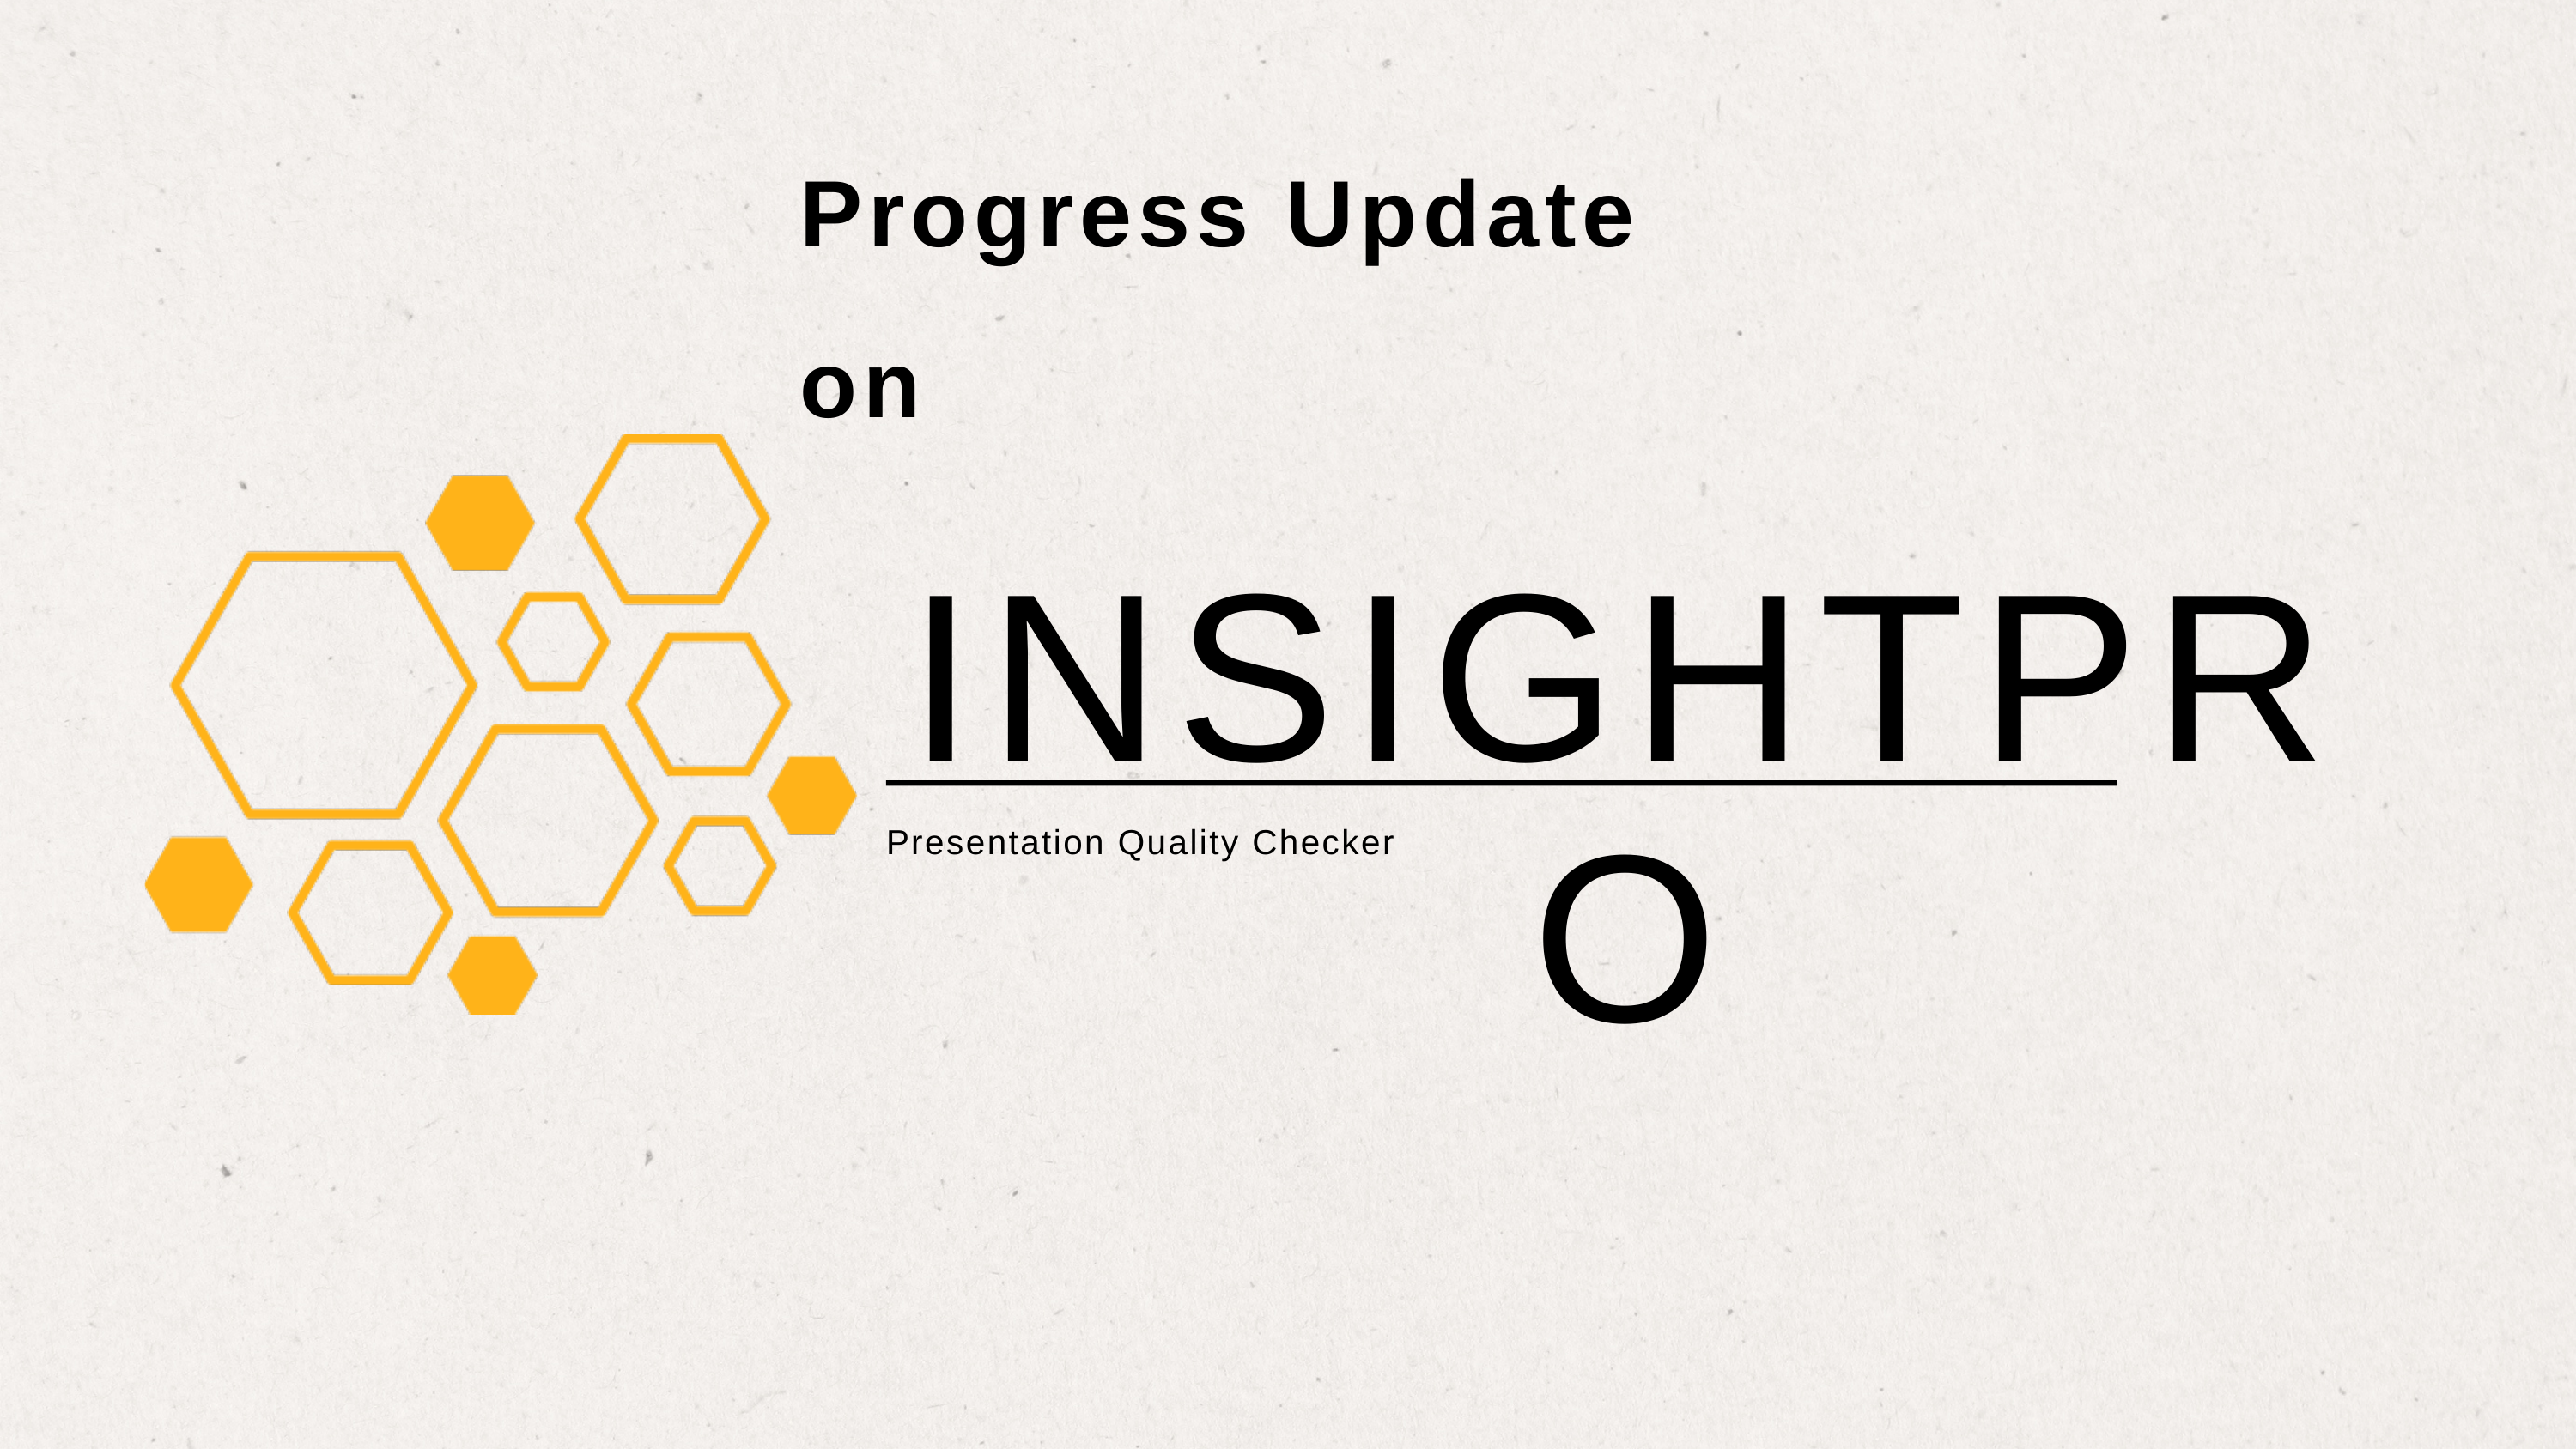

Progress Update on

INSIGHTPRO

Presentation Quality Checker